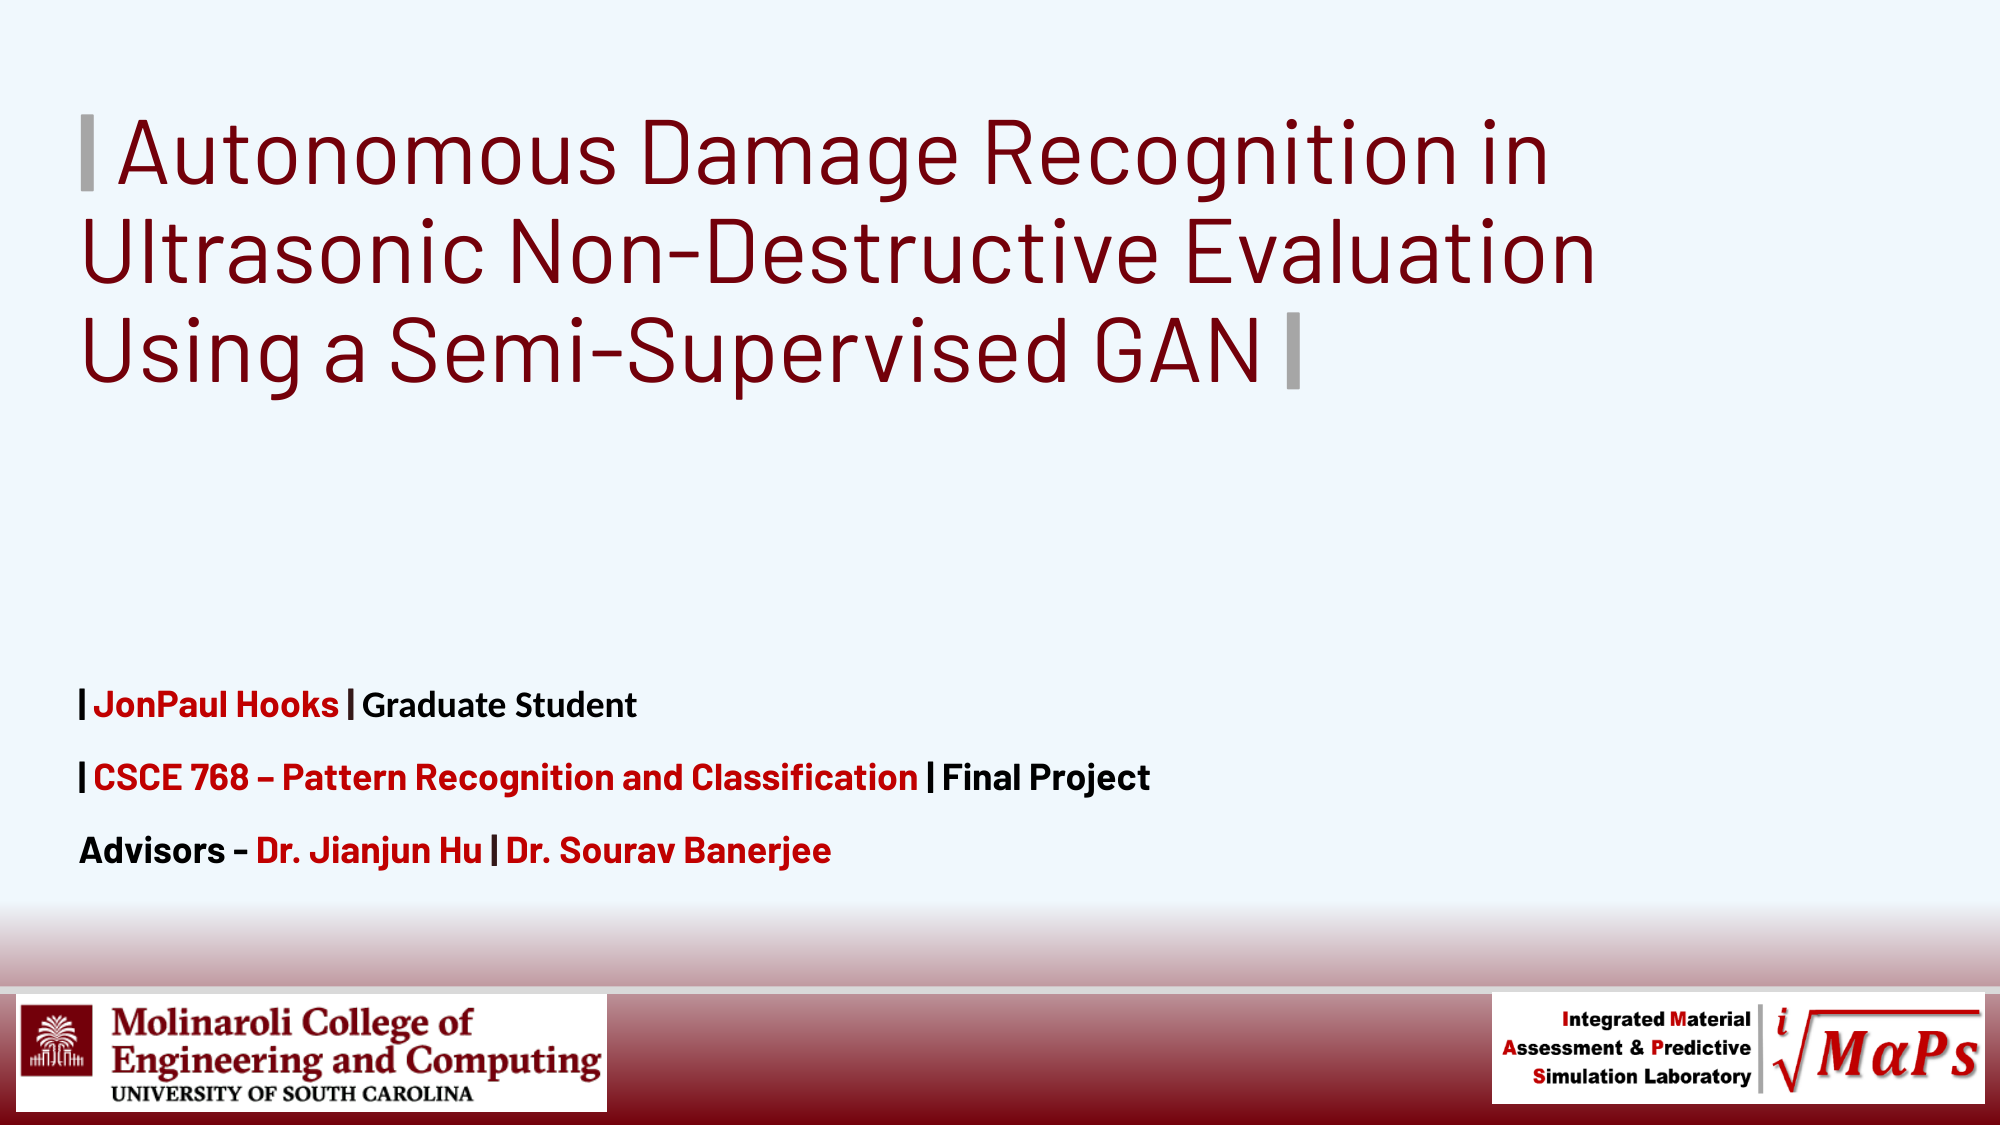

| Autonomous Damage Recognition in Ultrasonic Non-Destructive Evaluation Using a Semi-Supervised GAN |
| JonPaul Hooks | Graduate Student
| CSCE 768 – Pattern Recognition and Classification | Final Project
Advisors - Dr. Jianjun Hu | Dr. Sourav Banerjee